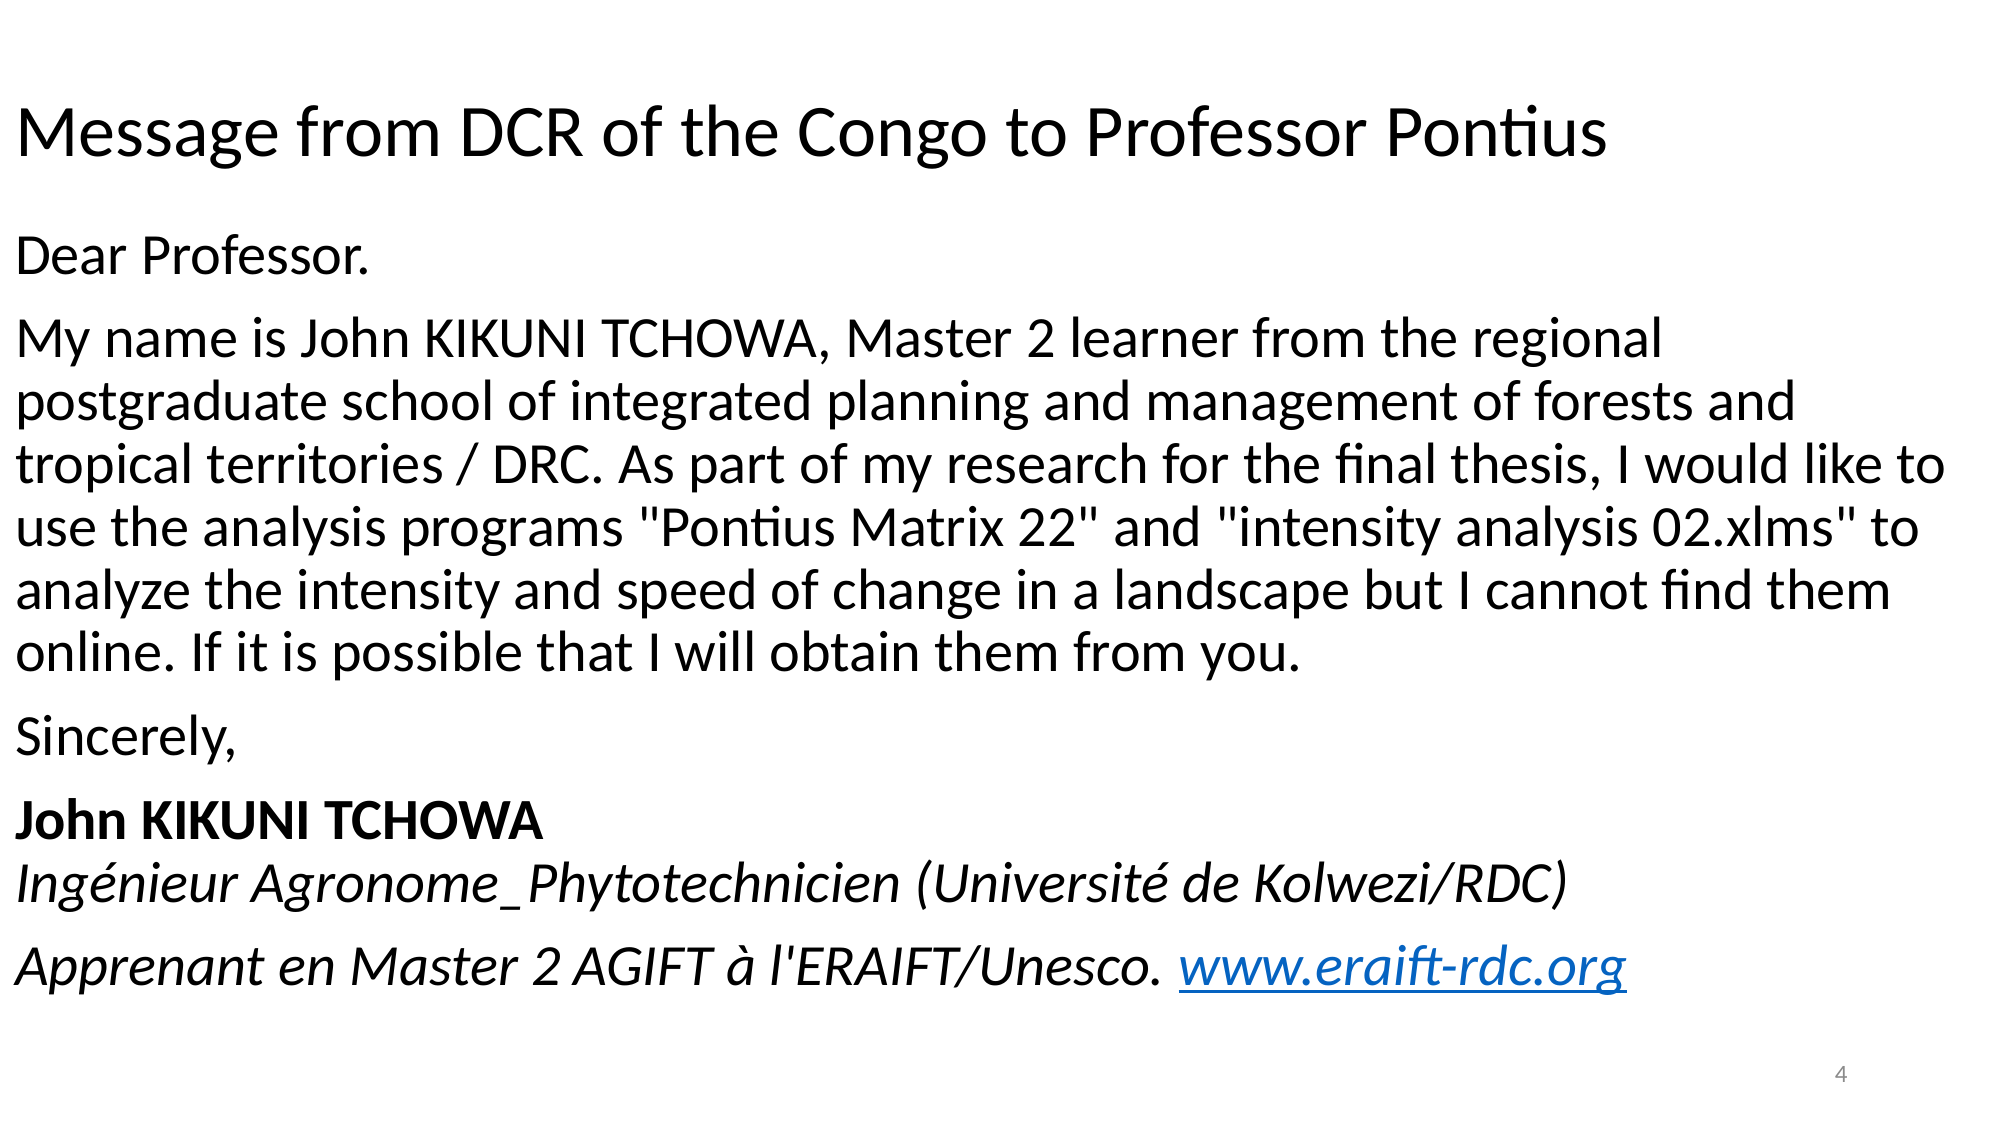

# Message from DCR of the Congo to Professor Pontius
Dear Professor.
My name is John KIKUNI TCHOWA, Master 2 learner from the regional postgraduate school of integrated planning and management of forests and tropical territories / DRC. As part of my research for the final thesis, I would like to use the analysis programs "Pontius Matrix 22" and "intensity analysis 02.xlms" to analyze the intensity and speed of change in a landscape but I cannot find them online. If it is possible that I will obtain them from you.
Sincerely,
John KIKUNI TCHOWA
Ingénieur Agronome_Phytotechnicien (Université de Kolwezi/RDC)
Apprenant en Master 2 AGIFT à l'ERAIFT/Unesco. www.eraift-rdc.org
4